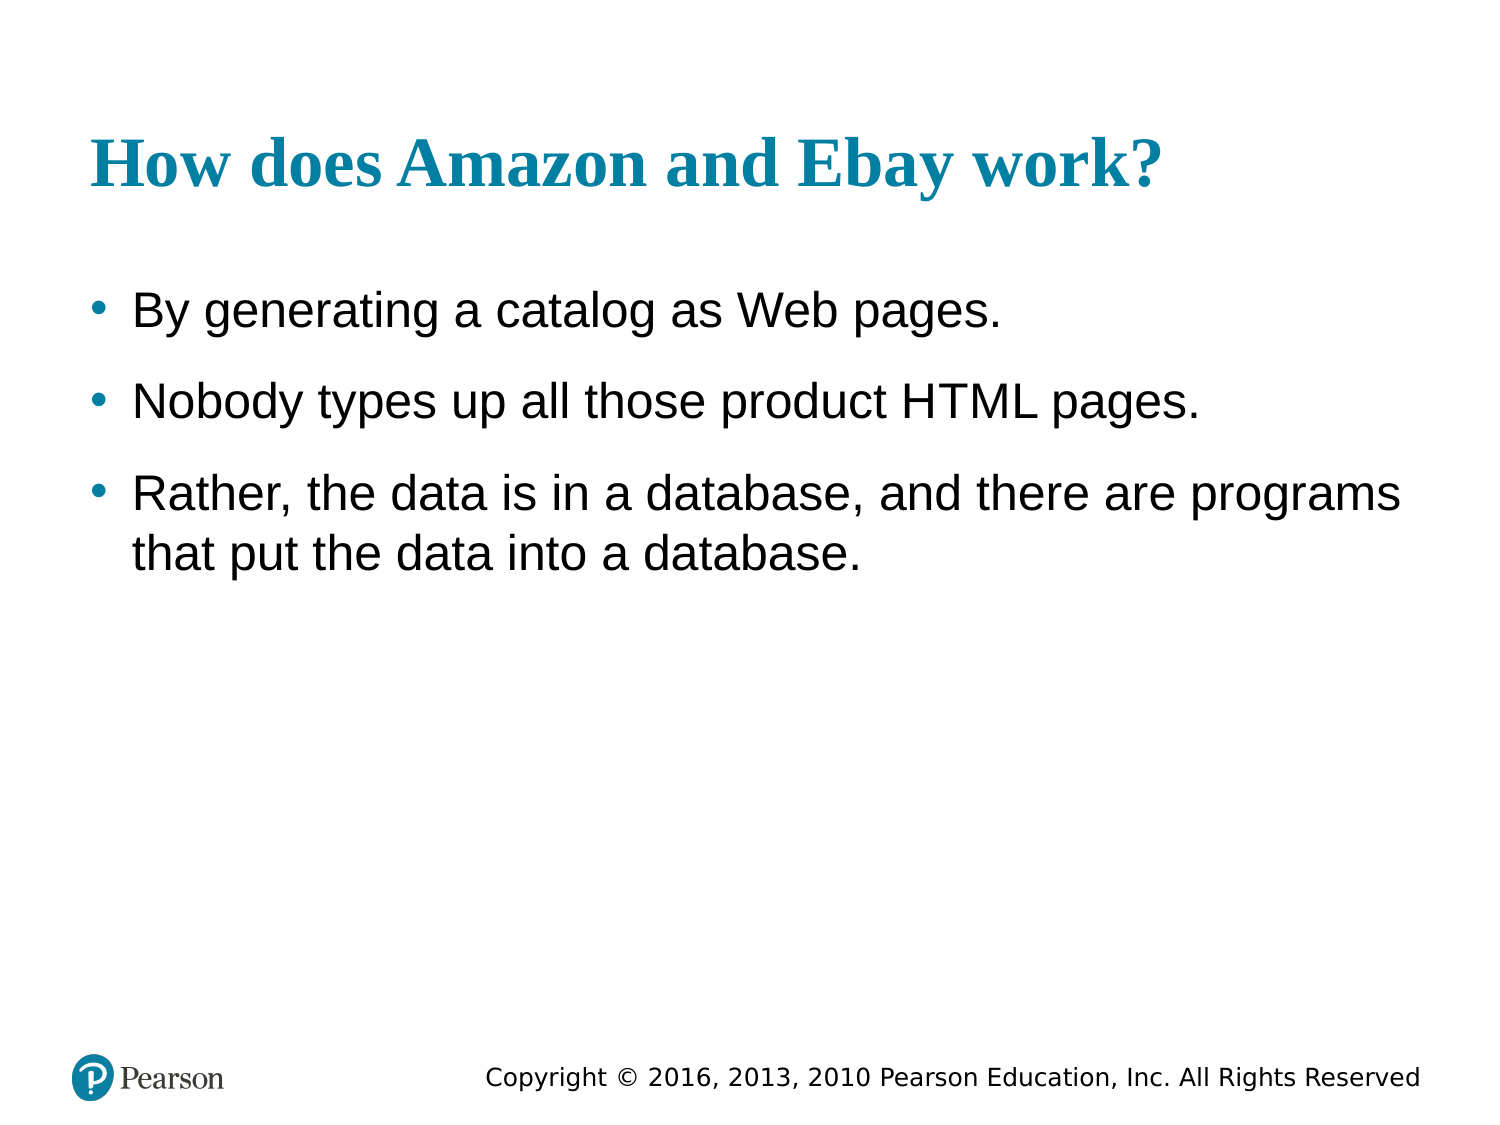

# How does Amazon and Ebay work?
By generating a catalog as Web pages.
Nobody types up all those product H T M L pages.
Rather, the data is in a database, and there are programs that put the data into a database.